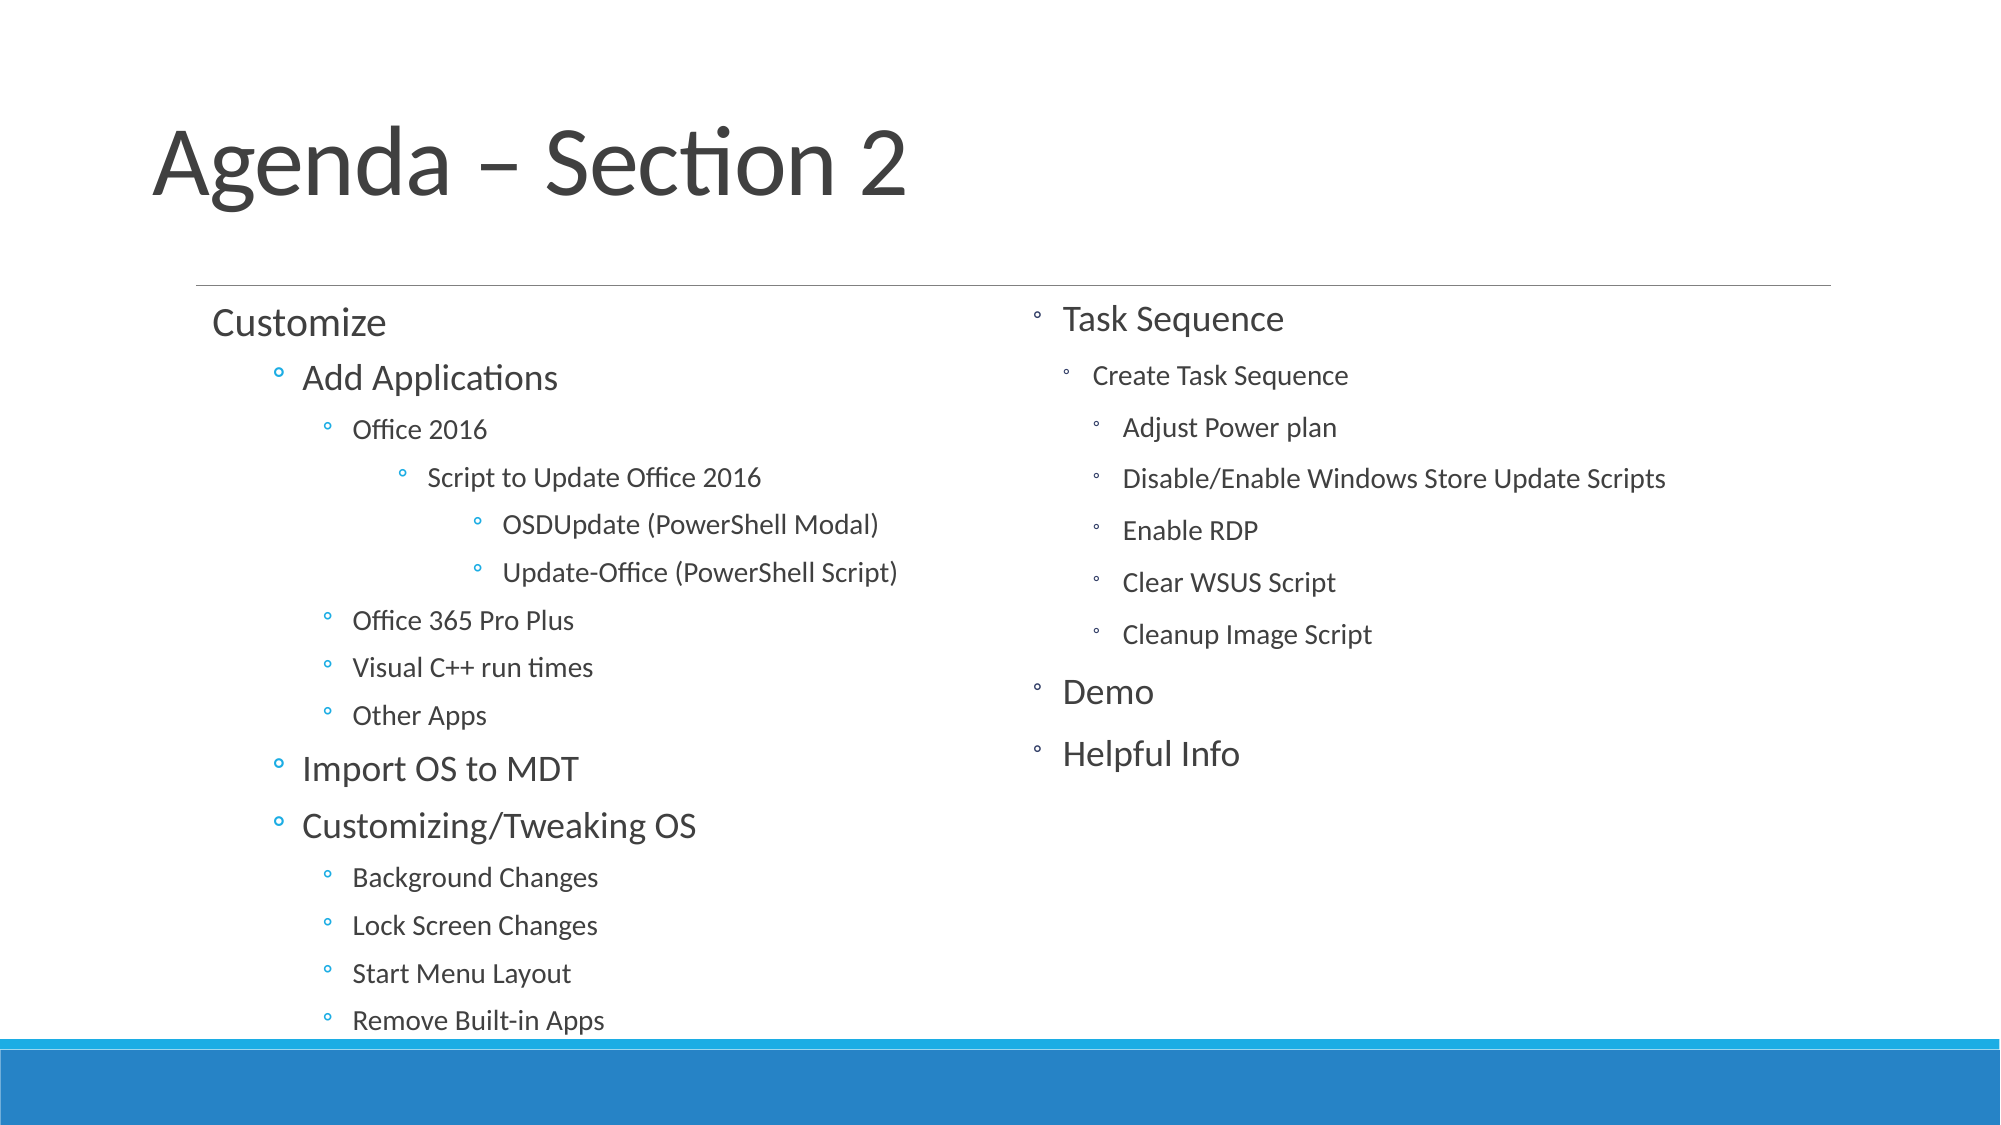

# Agenda – Section 2
Customize
Add Applications
Office 2016
Script to Update Office 2016
OSDUpdate (PowerShell Modal)
Update-Office (PowerShell Script)
Office 365 Pro Plus
Visual C++ run times
Other Apps
Import OS to MDT
Customizing/Tweaking OS
Background Changes
Lock Screen Changes
Start Menu Layout
Remove Built-in Apps
Task Sequence
Create Task Sequence
Adjust Power plan
Disable/Enable Windows Store Update Scripts
Enable RDP
Clear WSUS Script
Cleanup Image Script
Demo
Helpful Info